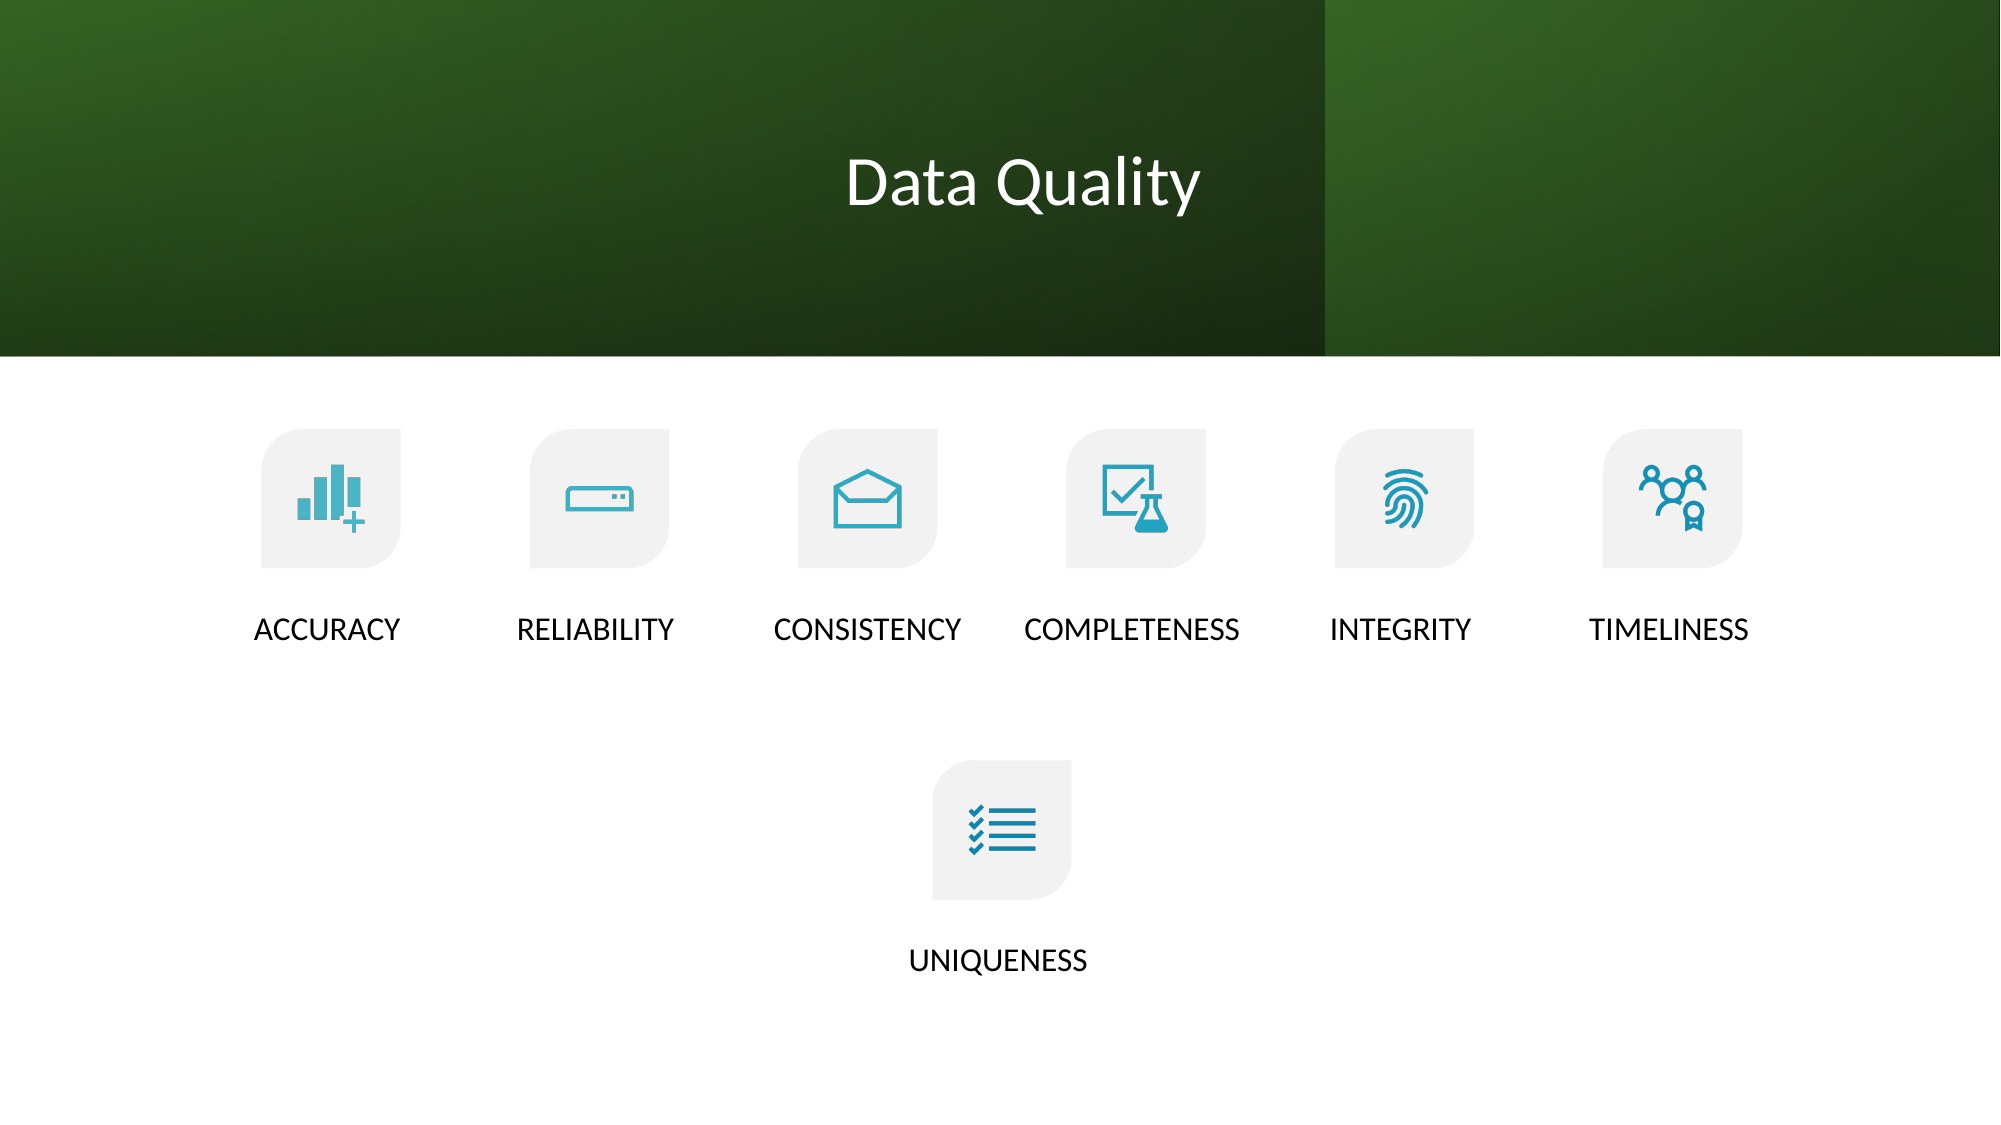

# Data Quality
Accuracy
Reliability
Consistency
Completeness
Integrity
Timeliness
Uniqueness